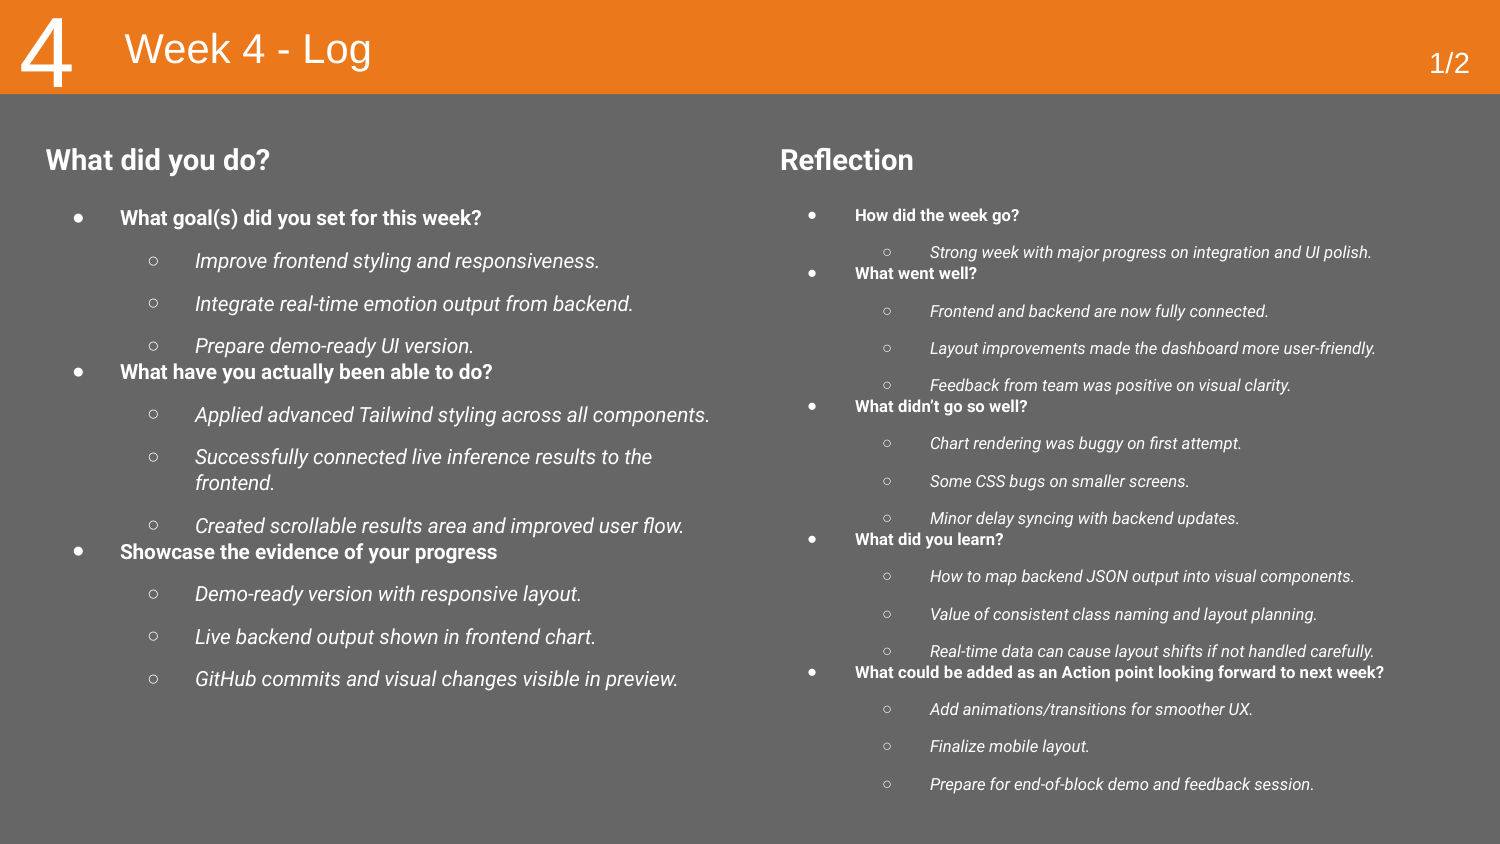

4
# Week 4 - Log
1/2

What did you do?
Reflection
What goal(s) did you set for this week?
Improve frontend styling and responsiveness.
Integrate real-time emotion output from backend.
Prepare demo-ready UI version.
What have you actually been able to do?
Applied advanced Tailwind styling across all components.
Successfully connected live inference results to the frontend.
Created scrollable results area and improved user flow.
Showcase the evidence of your progress
Demo-ready version with responsive layout.
Live backend output shown in frontend chart.
GitHub commits and visual changes visible in preview.
How did the week go?
Strong week with major progress on integration and UI polish.
What went well?
Frontend and backend are now fully connected.
Layout improvements made the dashboard more user-friendly.
Feedback from team was positive on visual clarity.
What didn’t go so well?
Chart rendering was buggy on first attempt.
Some CSS bugs on smaller screens.
Minor delay syncing with backend updates.
What did you learn?
How to map backend JSON output into visual components.
Value of consistent class naming and layout planning.
Real-time data can cause layout shifts if not handled carefully.
What could be added as an Action point looking forward to next week?
Add animations/transitions for smoother UX.
Finalize mobile layout.
Prepare for end-of-block demo and feedback session.